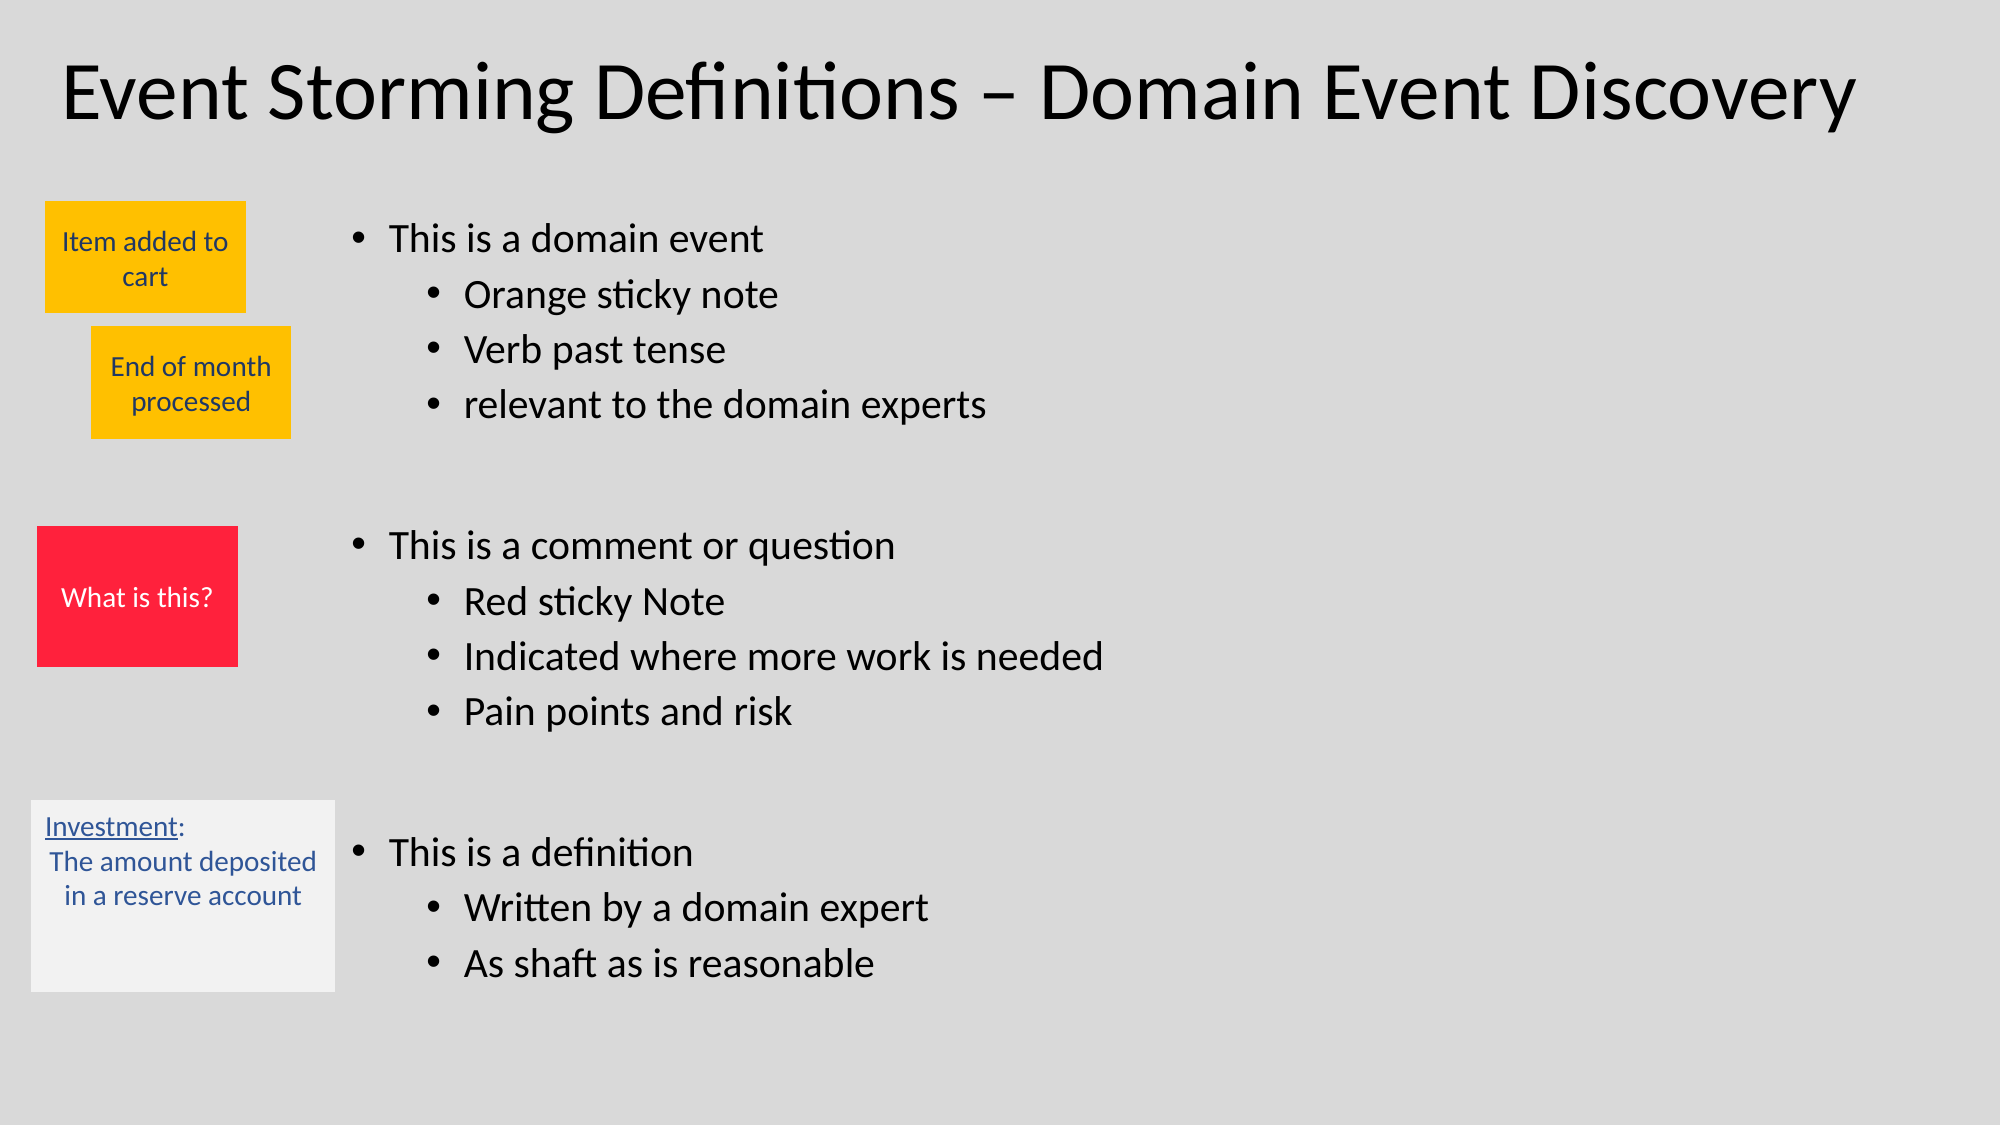

# Event Storming Definitions – Domain Event Discovery
Item added to cart
This is a domain event
Orange sticky note
Verb past tense
relevant to the domain experts

This is a comment or question
Red sticky Note
Indicated where more work is needed
Pain points and risk

This is a definition
Written by a domain expert
As shaft as is reasonable
End of month processed
What is this?
Investment:
The amount deposited in a reserve account